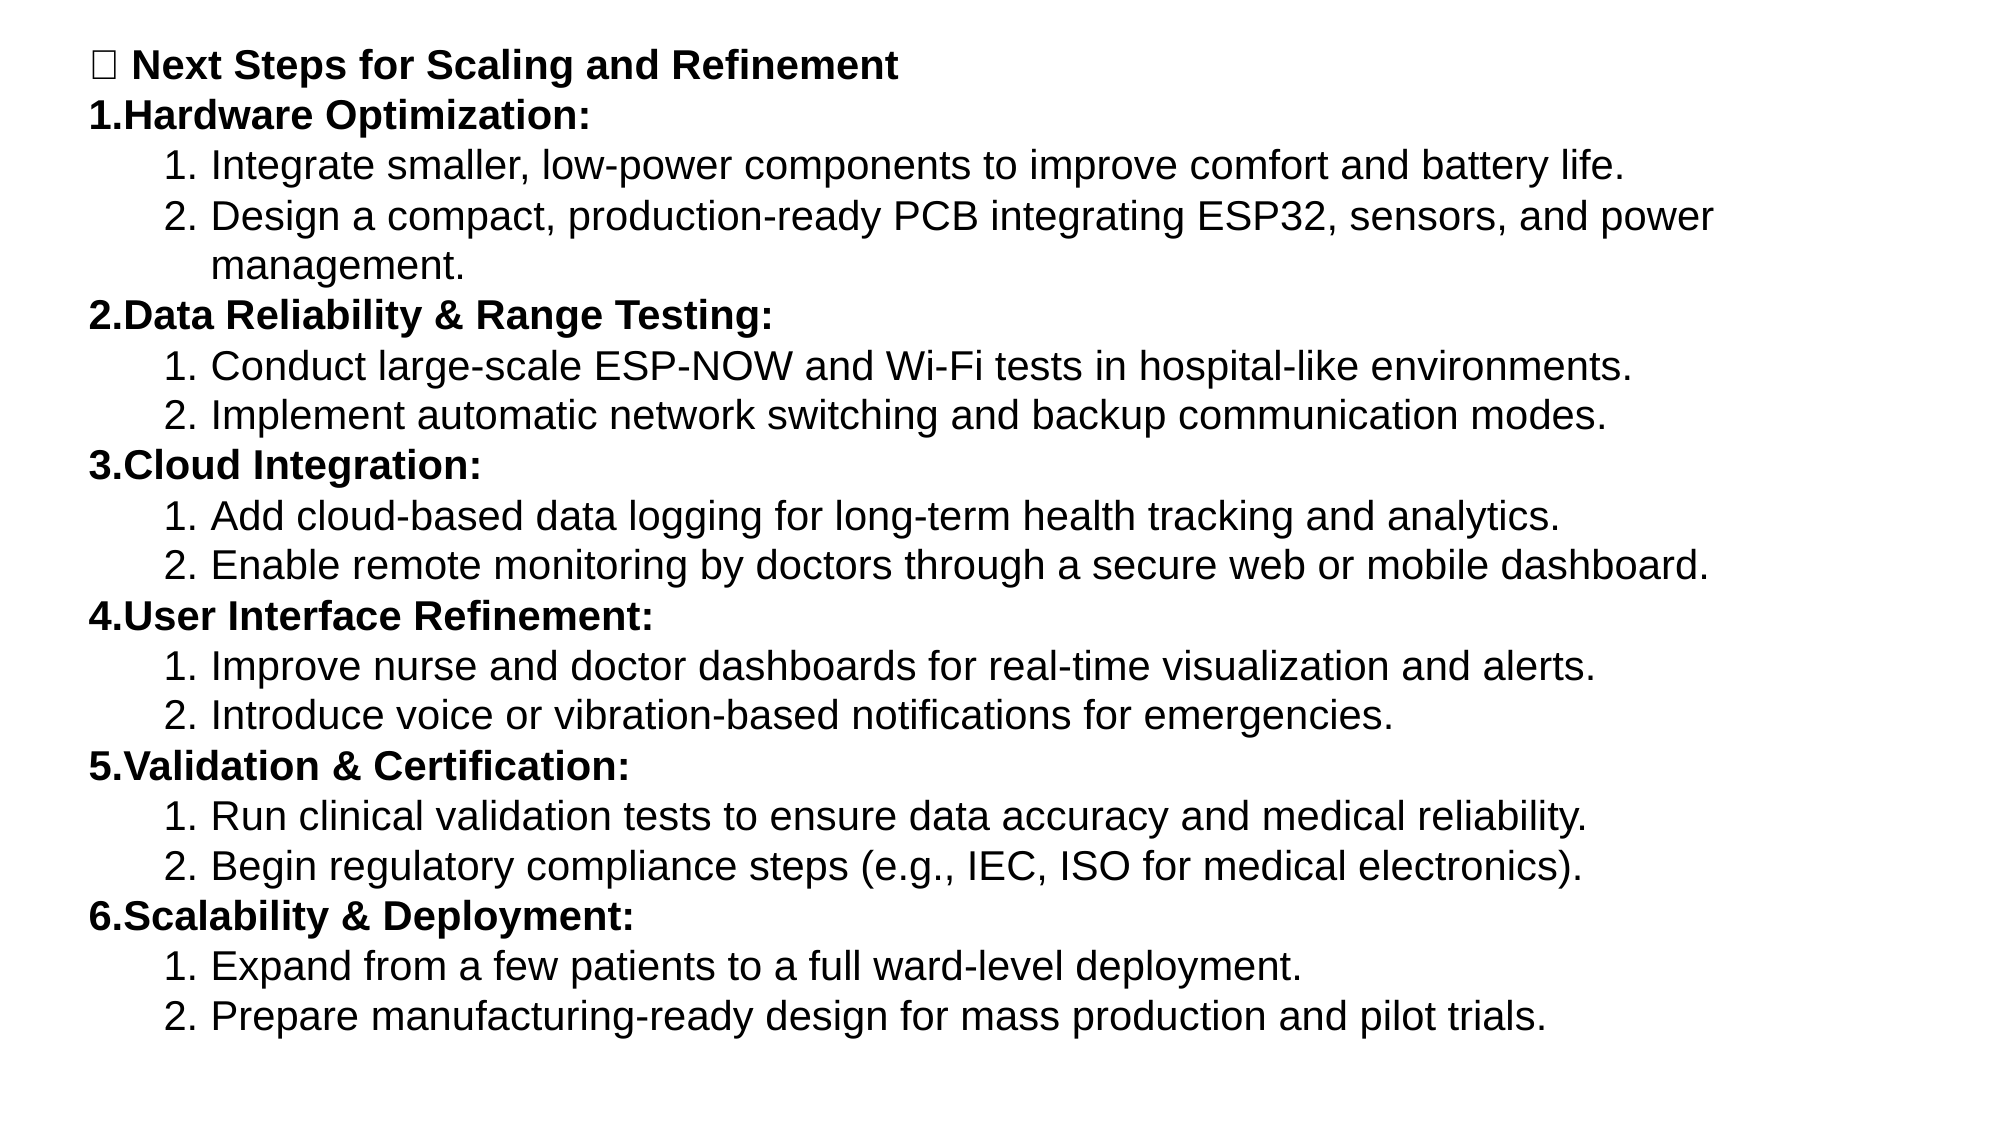

🧭 Next Steps for Scaling and Refinement
Hardware Optimization:
Integrate smaller, low-power components to improve comfort and battery life.
Design a compact, production-ready PCB integrating ESP32, sensors, and power management.
Data Reliability & Range Testing:
Conduct large-scale ESP-NOW and Wi-Fi tests in hospital-like environments.
Implement automatic network switching and backup communication modes.
Cloud Integration:
Add cloud-based data logging for long-term health tracking and analytics.
Enable remote monitoring by doctors through a secure web or mobile dashboard.
User Interface Refinement:
Improve nurse and doctor dashboards for real-time visualization and alerts.
Introduce voice or vibration-based notifications for emergencies.
Validation & Certification:
Run clinical validation tests to ensure data accuracy and medical reliability.
Begin regulatory compliance steps (e.g., IEC, ISO for medical electronics).
Scalability & Deployment:
Expand from a few patients to a full ward-level deployment.
Prepare manufacturing-ready design for mass production and pilot trials.